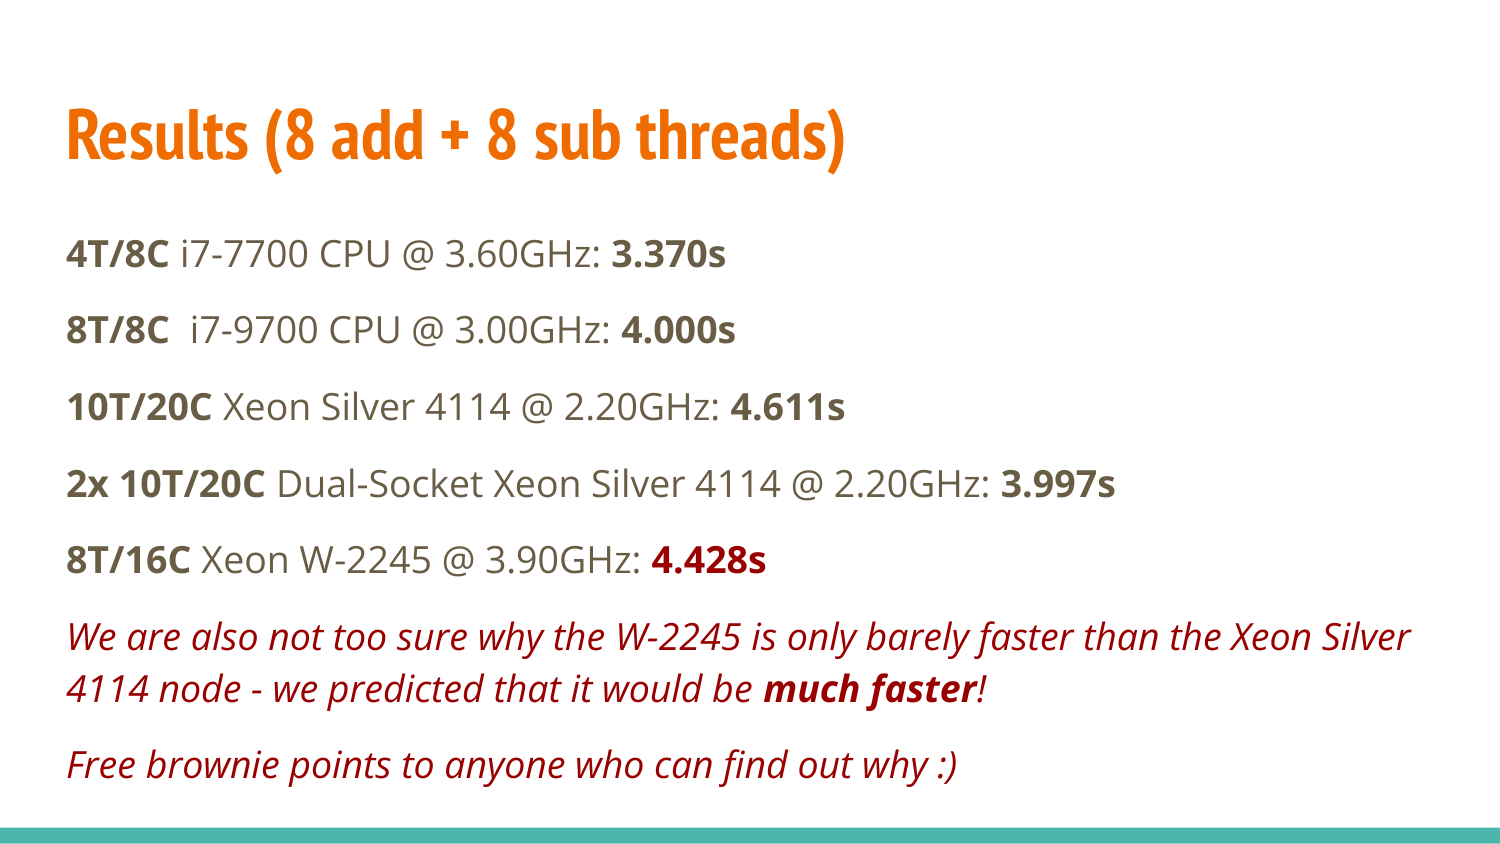

# Results (8 add + 8 sub threads)
4T/8C i7-7700 CPU @ 3.60GHz: 3.370s
8T/8C  i7-9700 CPU @ 3.00GHz: 4.000s
10T/20C Xeon Silver 4114 @ 2.20GHz: 4.611s
2x 10T/20C Dual-Socket Xeon Silver 4114 @ 2.20GHz: 3.997s
8T/16C Xeon W-2245 @ 3.90GHz: 4.428s
We are also not too sure why the W-2245 is only barely faster than the Xeon Silver 4114 node - we predicted that it would be much faster!
Free brownie points to anyone who can find out why :)